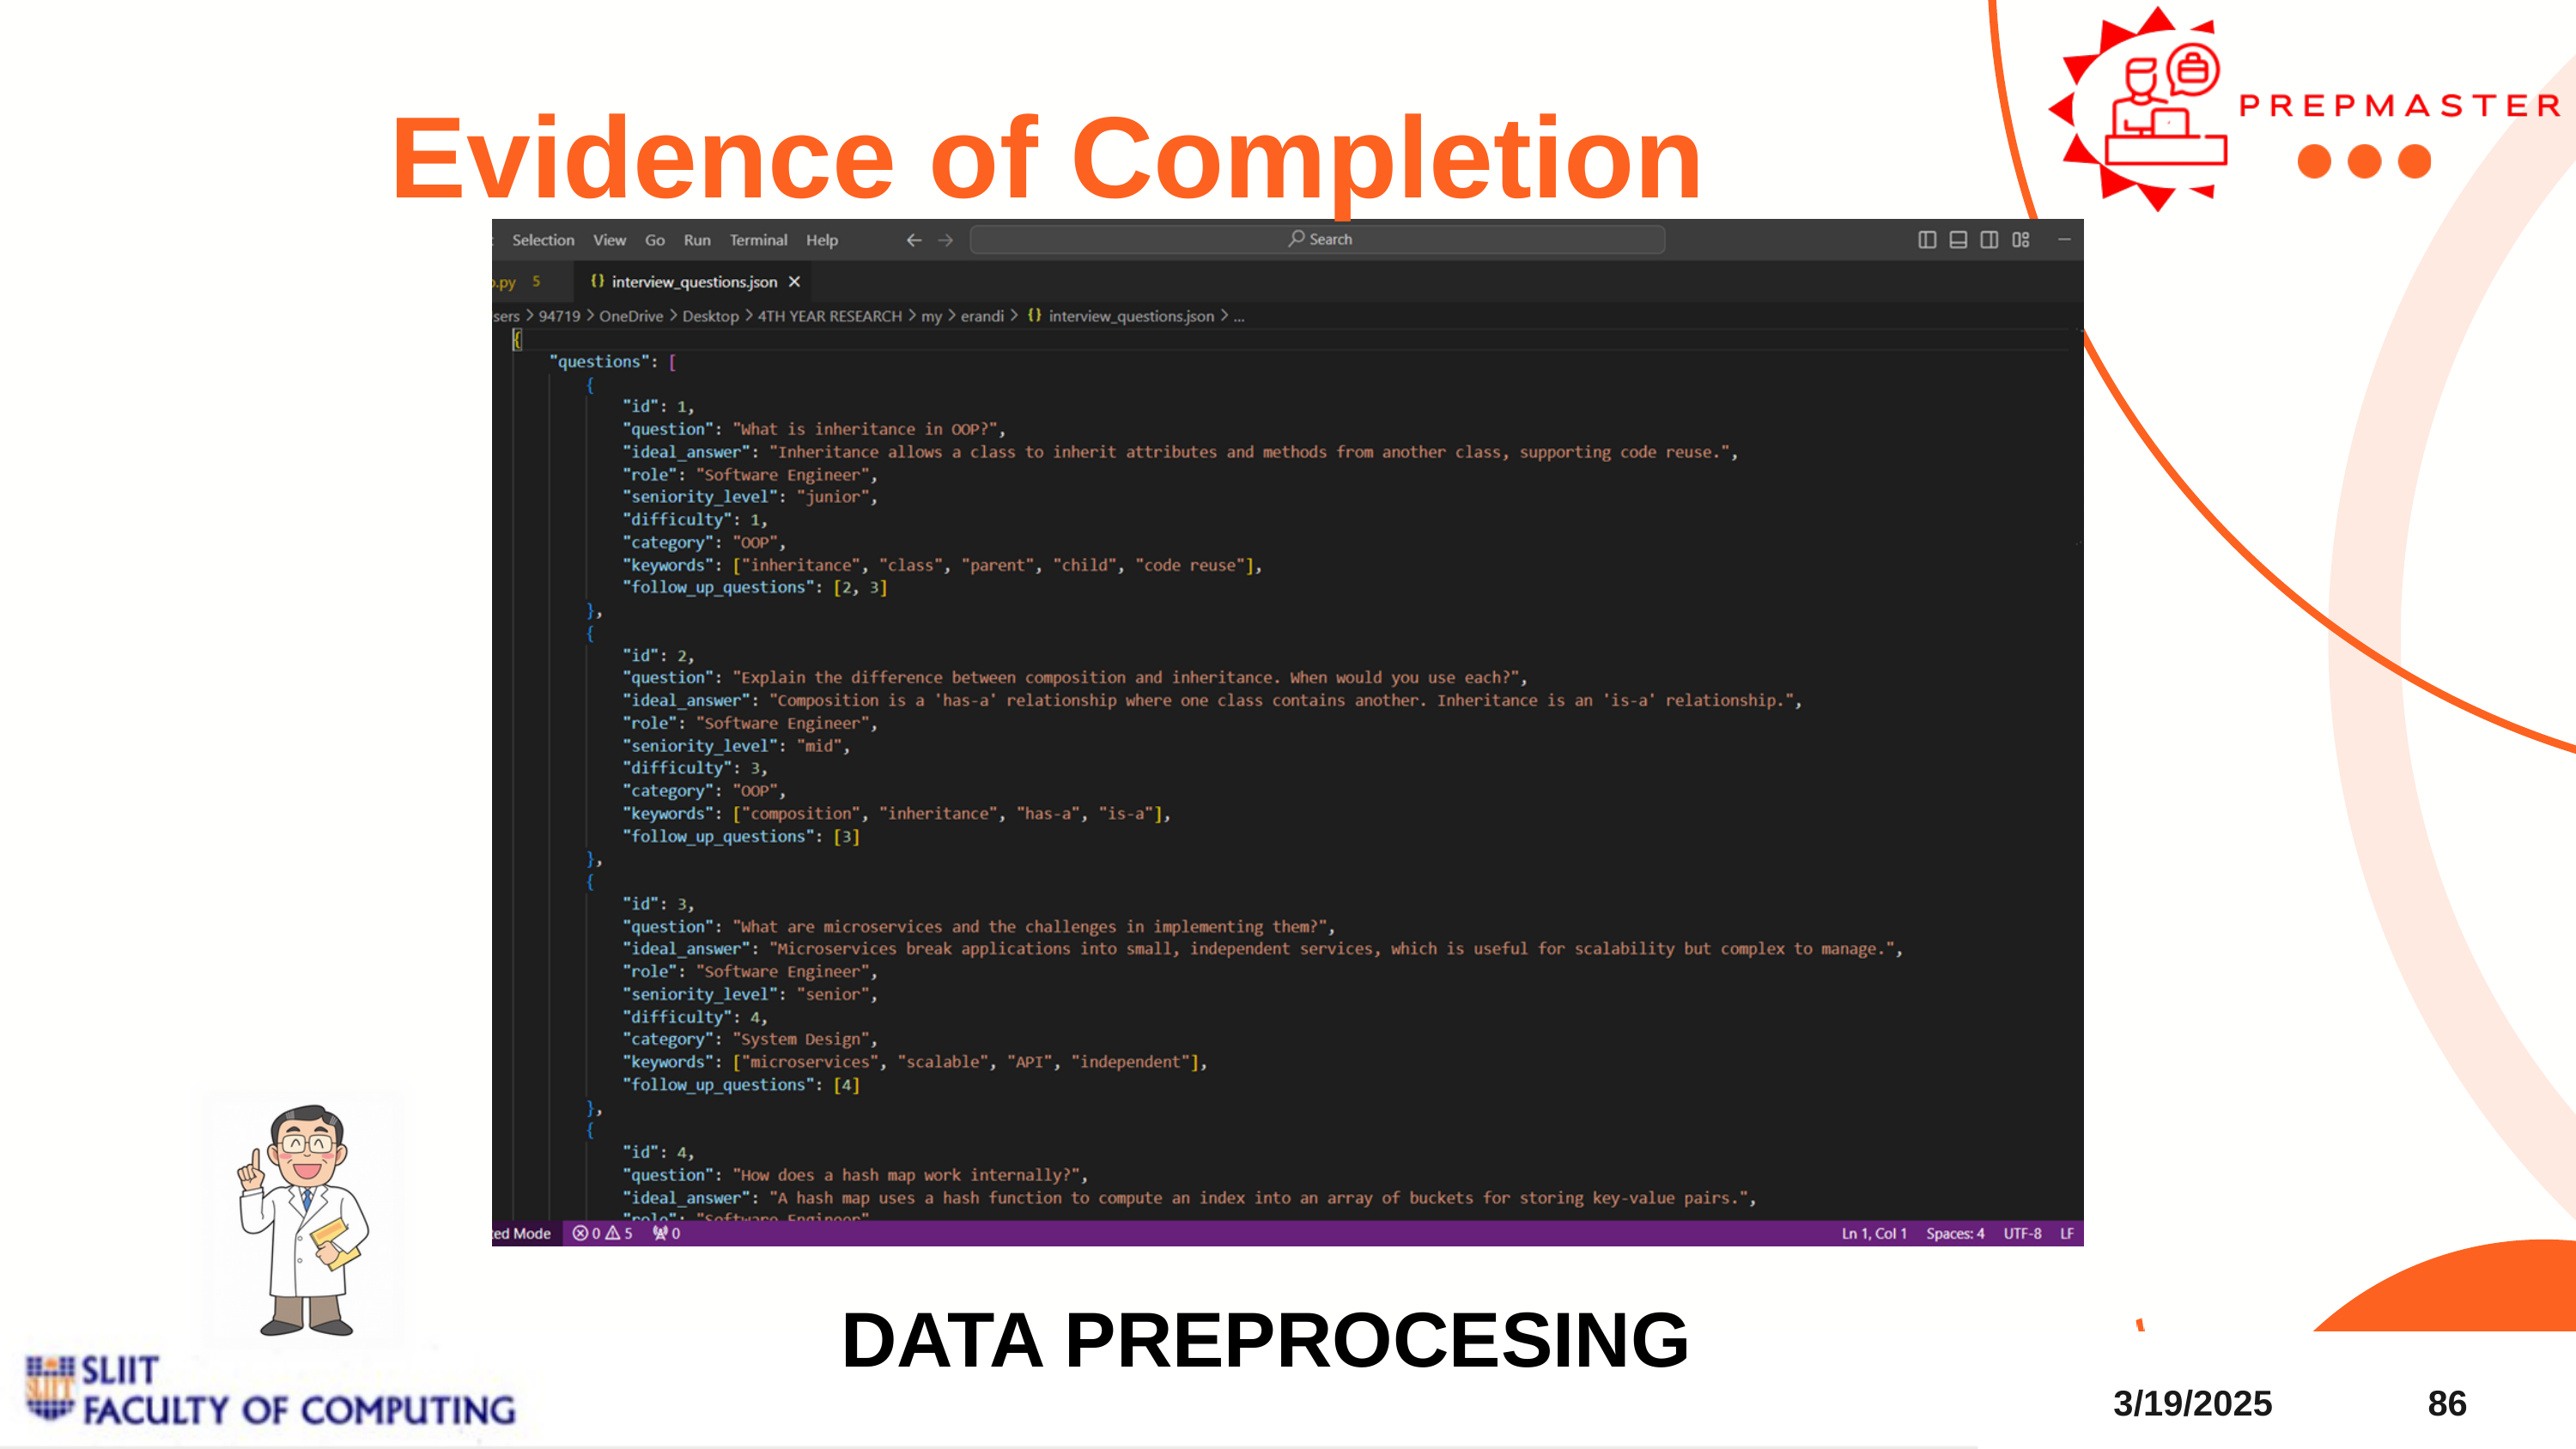

Evidence of Completion

DATA PREPROCESING

3/19/2025
86